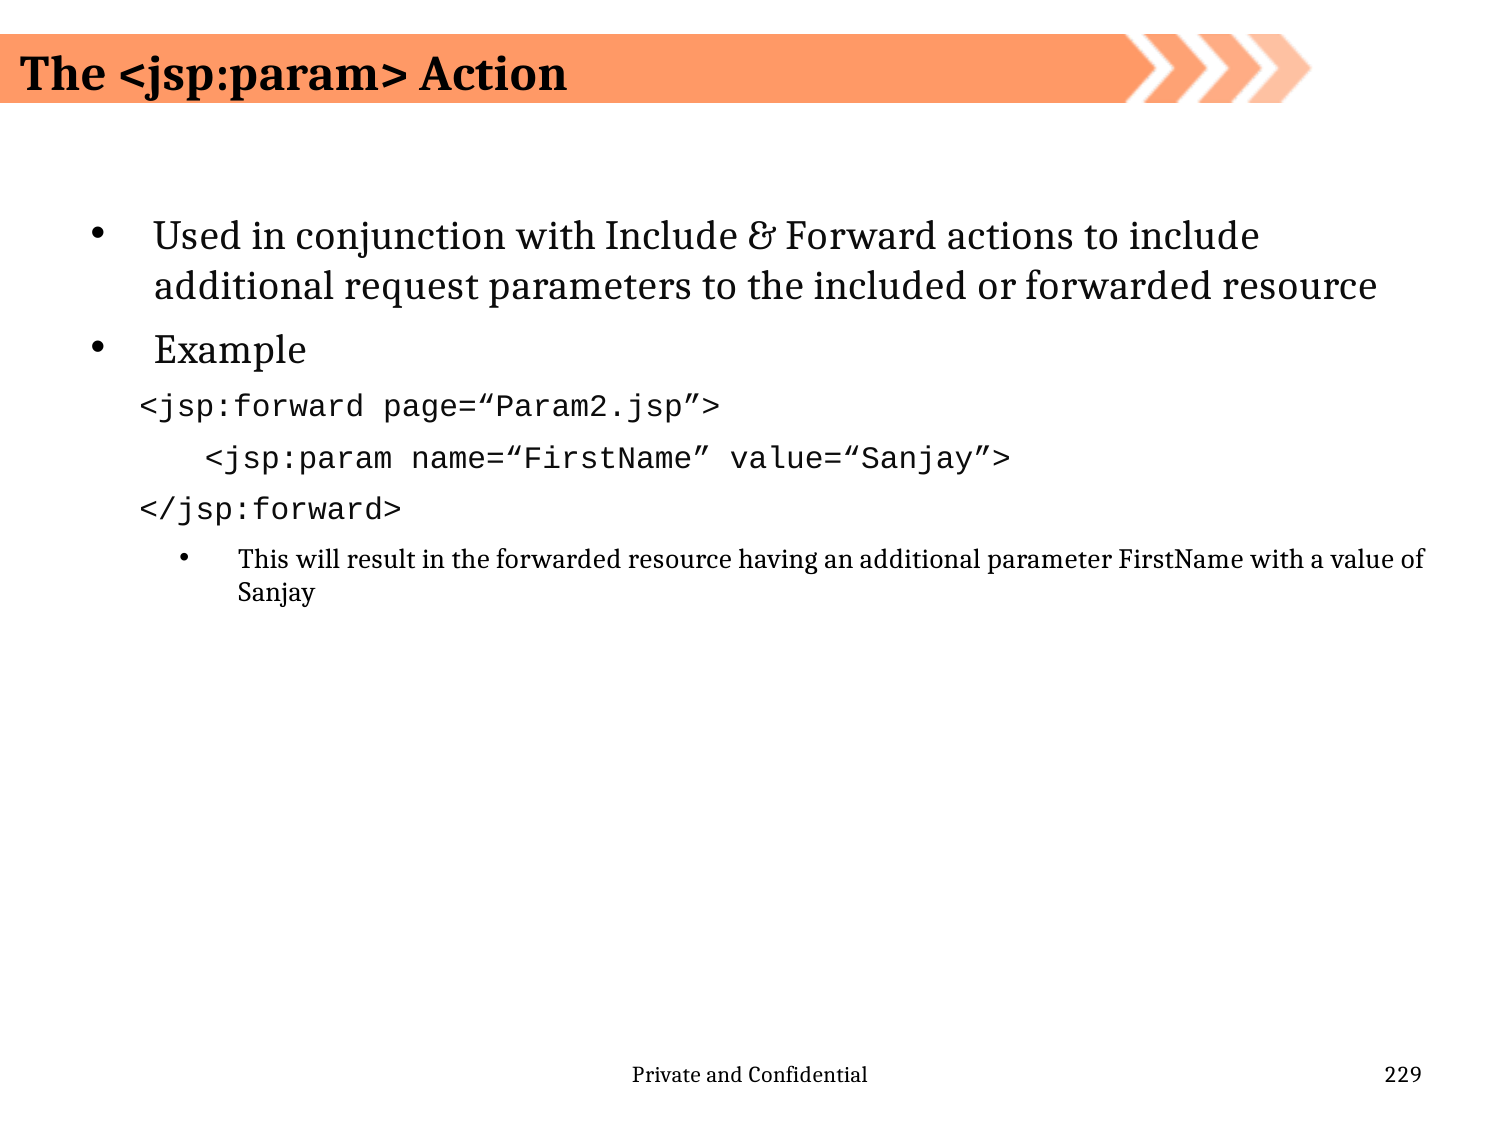

# The <jsp:param> Action
Used in conjunction with Include & Forward actions to include additional request parameters to the included or forwarded resource
Example
<jsp:forward page=“Param2.jsp”>
	<jsp:param name=“FirstName” value=“Sanjay”>
</jsp:forward>
This will result in the forwarded resource having an additional parameter FirstName with a value of Sanjay